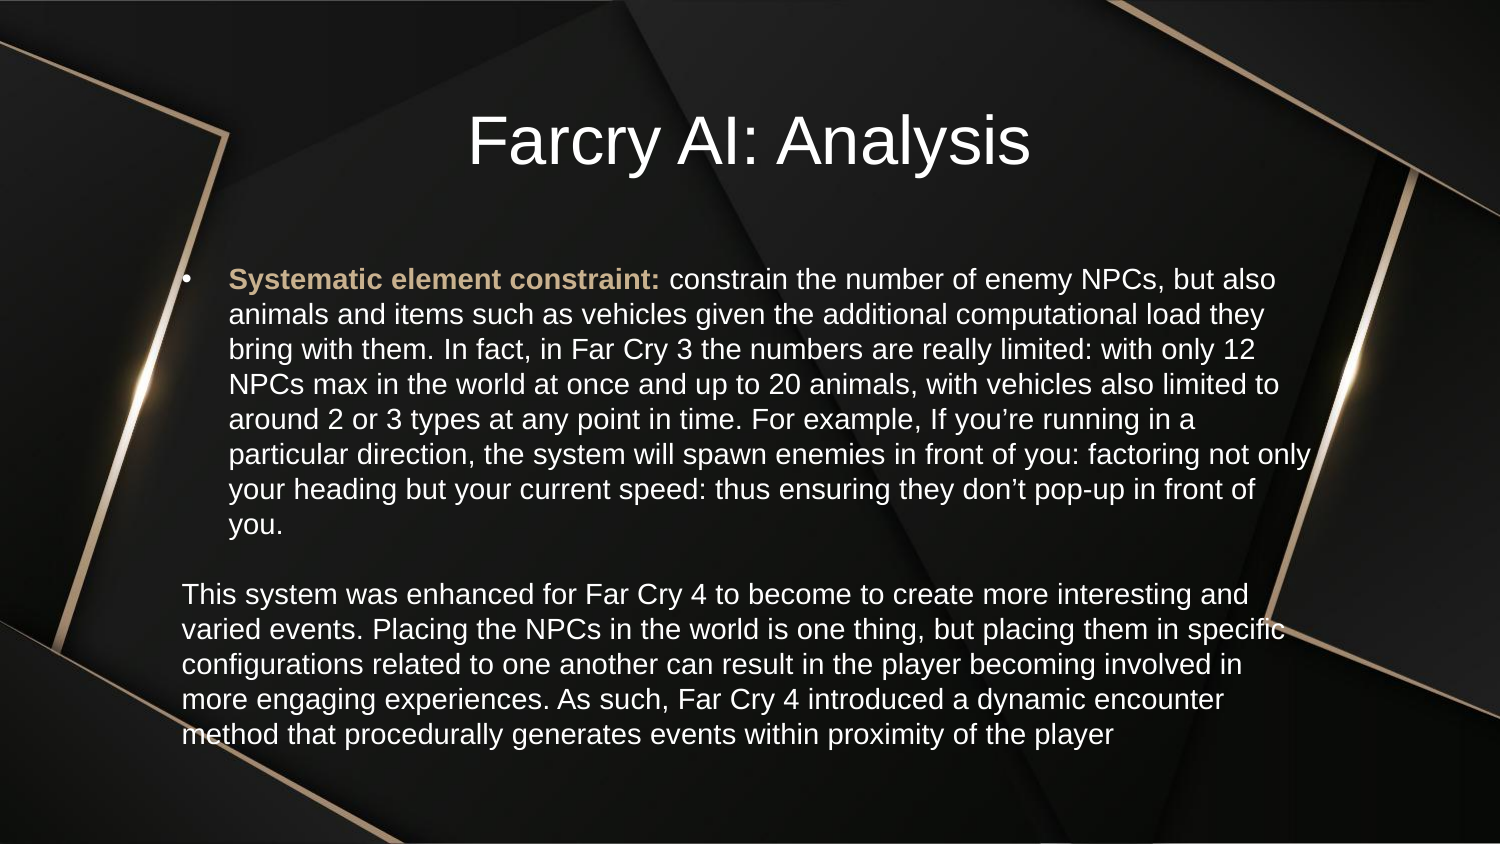

Farcry AI: Analysis
Systematic element constraint: constrain the number of enemy NPCs, but also animals and items such as vehicles given the additional computational load they bring with them. In fact, in Far Cry 3 the numbers are really limited: with only 12 NPCs max in the world at once and up to 20 animals, with vehicles also limited to around 2 or 3 types at any point in time. For example, If you’re running in a particular direction, the system will spawn enemies in front of you: factoring not only your heading but your current speed: thus ensuring they don’t pop-up in front of you.

This system was enhanced for Far Cry 4 to become to create more interesting and varied events. Placing the NPCs in the world is one thing, but placing them in specific configurations related to one another can result in the player becoming involved in more engaging experiences. As such, Far Cry 4 introduced a dynamic encounter method that procedurally generates events within proximity of the player